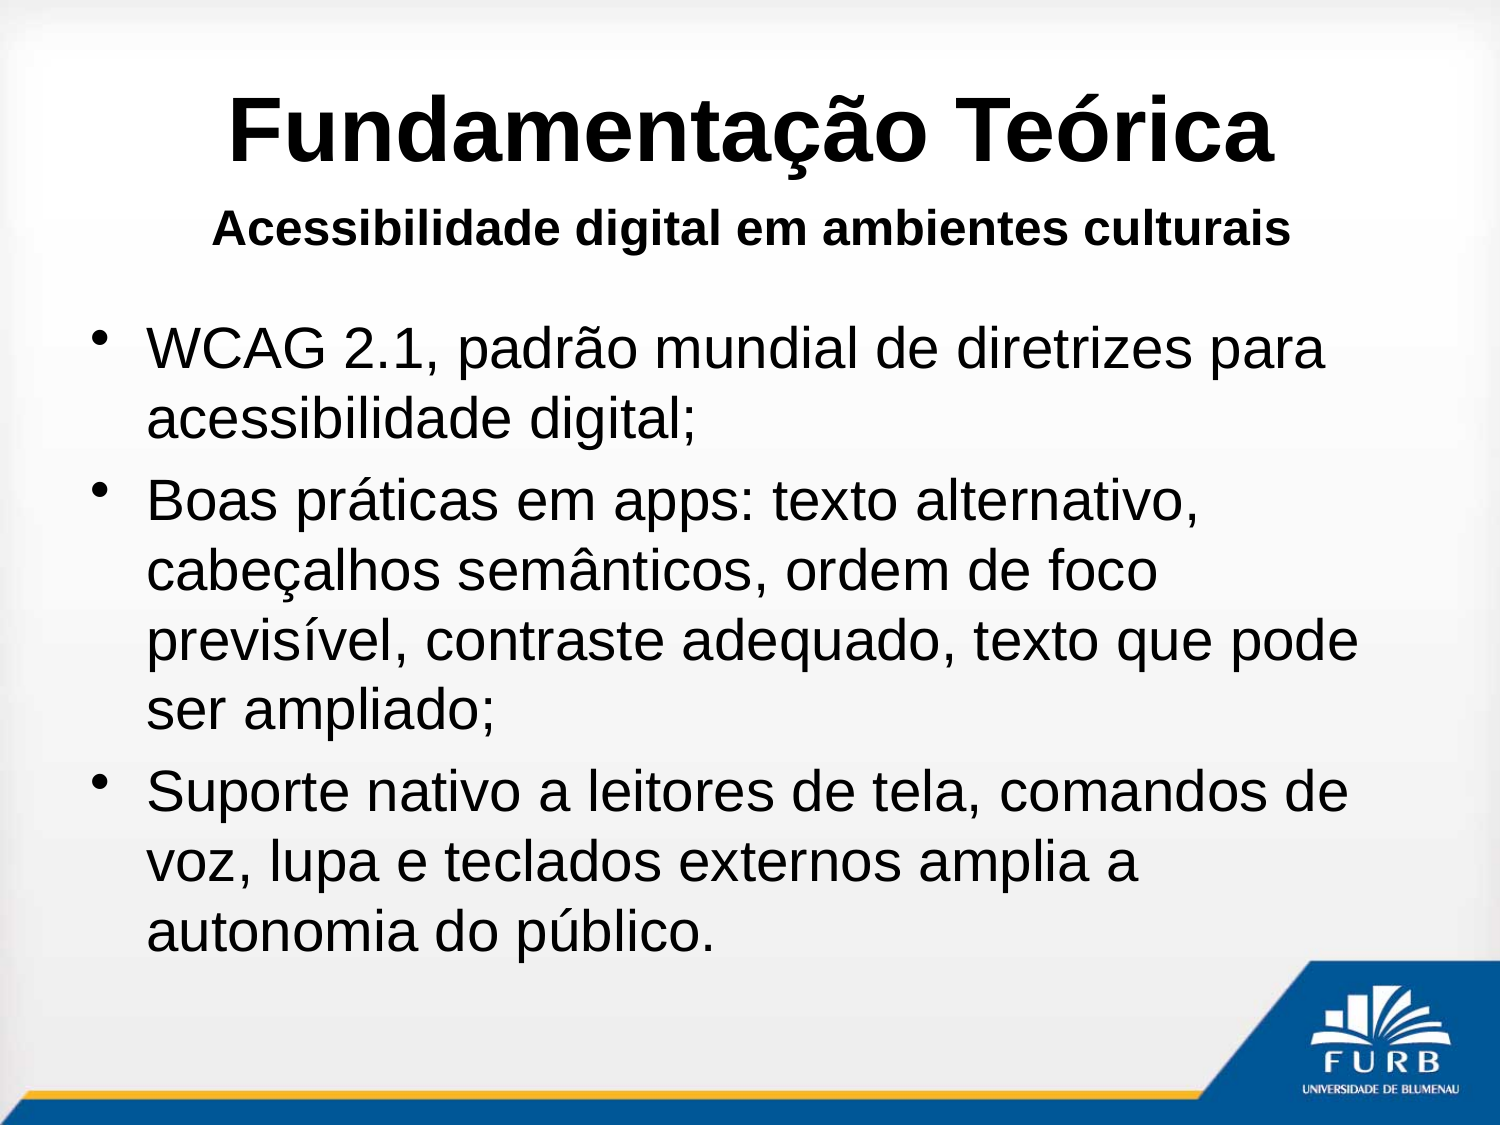

# Fundamentação Teórica
Acessibilidade digital em ambientes culturais
WCAG 2.1, padrão mundial de diretrizes para acessibilidade digital;
Boas práticas em apps: texto alternativo, cabeçalhos semânticos, ordem de foco previsível, contraste adequado, texto que pode ser ampliado;
Suporte nativo a leitores de tela, comandos de voz, lupa e teclados externos amplia a autonomia do público.